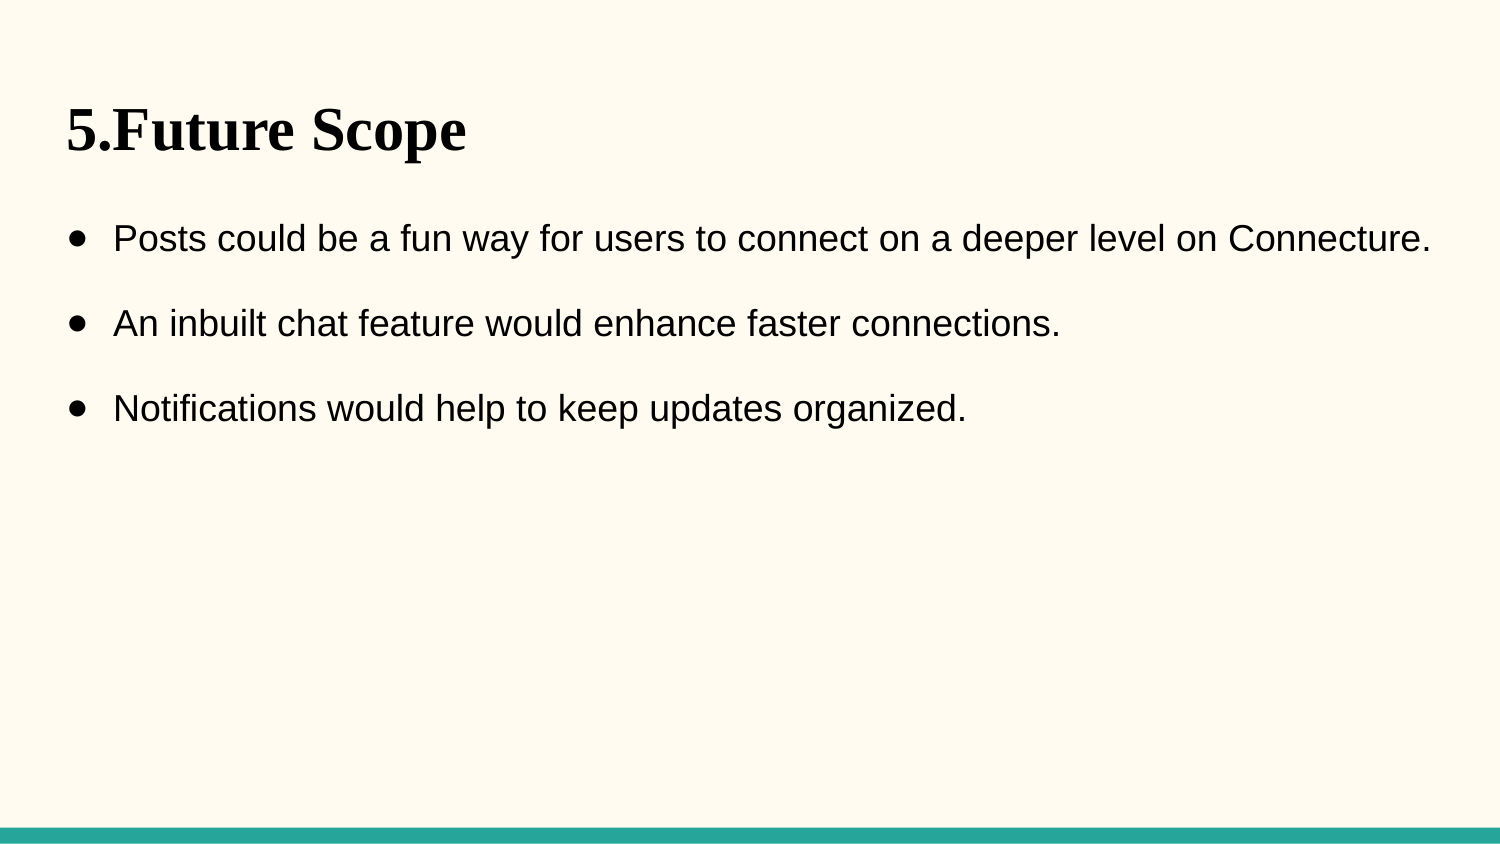

# 5.Future Scope
Posts could be a fun way for users to connect on a deeper level on Connecture.
An inbuilt chat feature would enhance faster connections.
Notifications would help to keep updates organized.